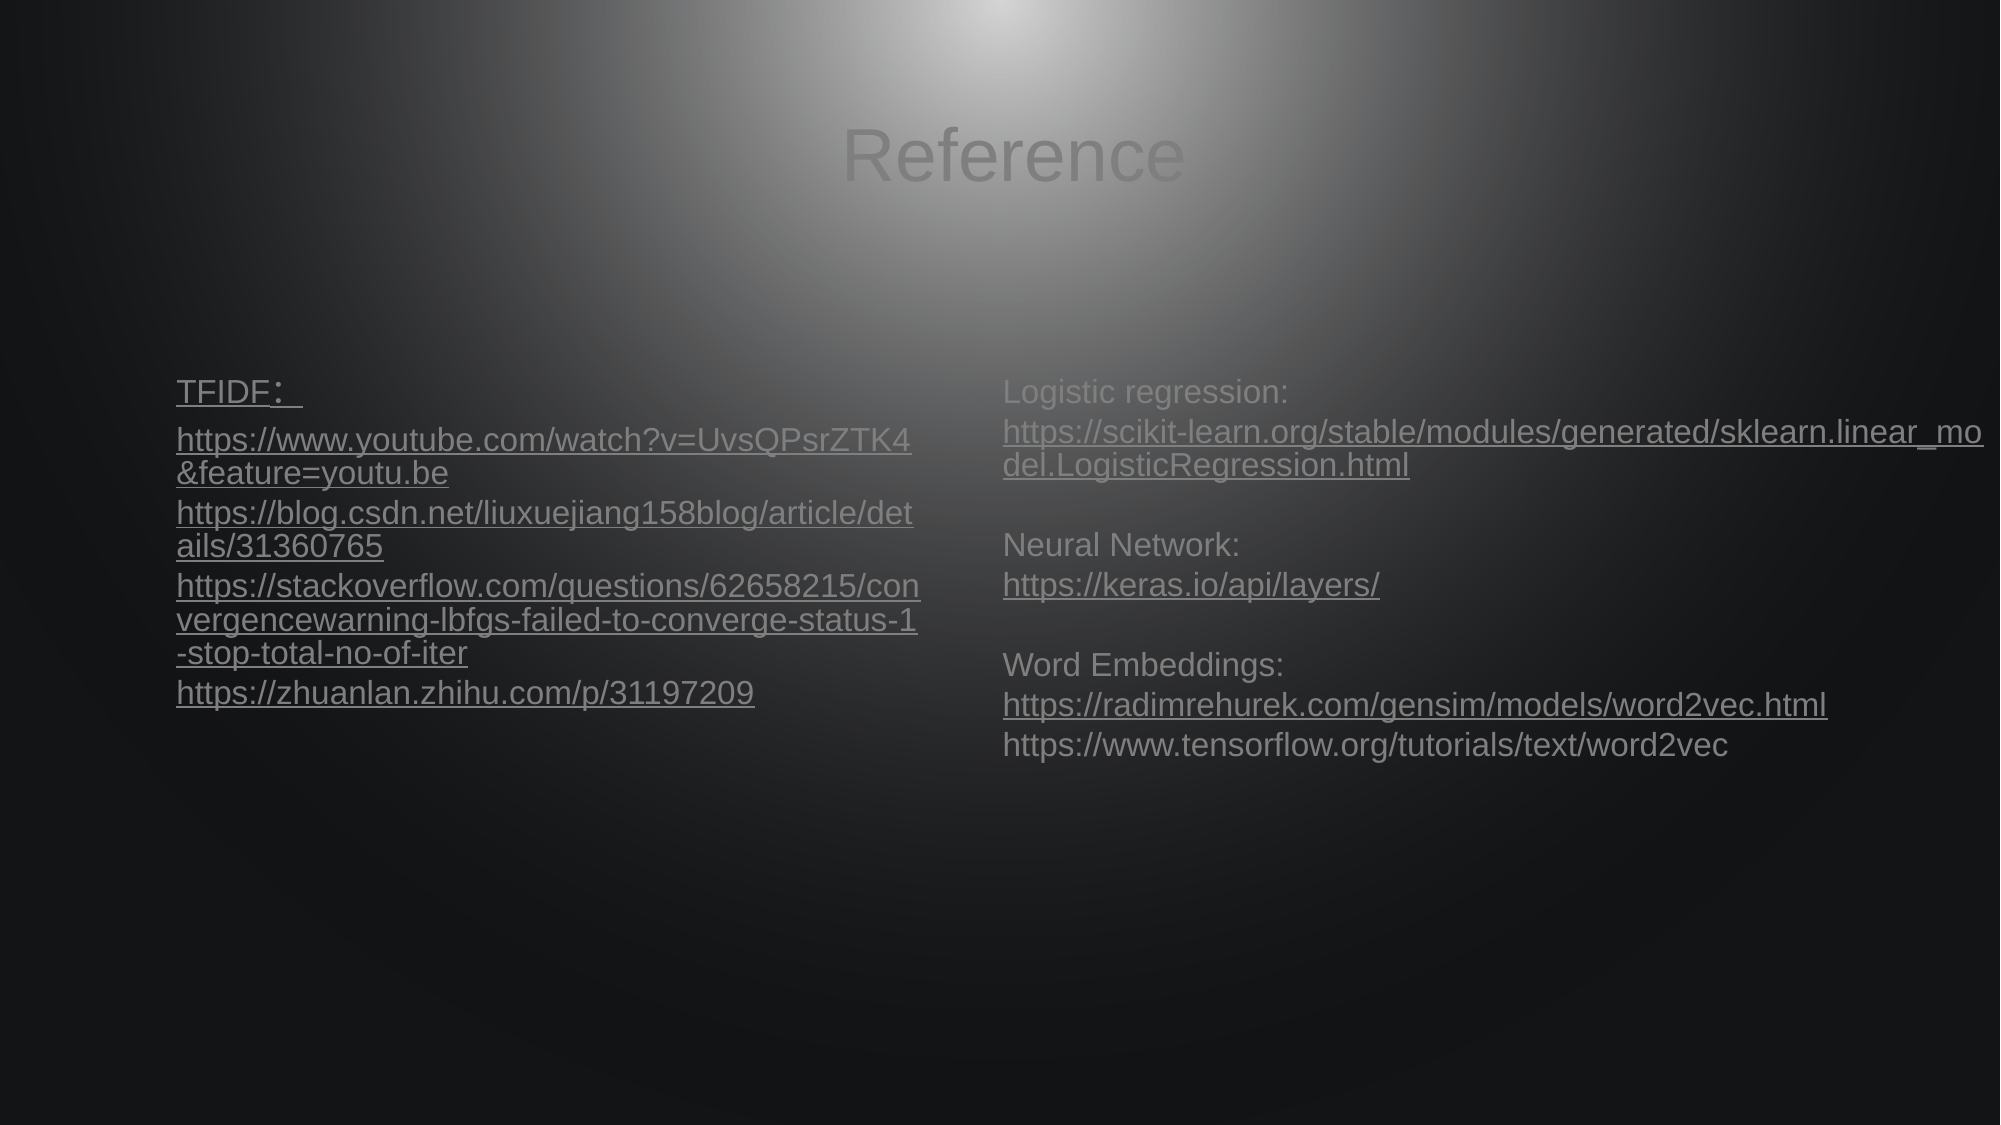

Reference
TFIDF：
https://www.youtube.com/watch?v=UvsQPsrZTK4&feature=youtu.be
https://blog.csdn.net/liuxuejiang158blog/article/details/31360765
https://stackoverflow.com/questions/62658215/convergencewarning-lbfgs-failed-to-converge-status-1-stop-total-no-of-iter
https://zhuanlan.zhihu.com/p/31197209

Logistic regression:
https://scikit-learn.org/stable/modules/generated/sklearn.linear_model.LogisticRegression.html

Neural Network:
https://keras.io/api/layers/

Word Embeddings:
https://radimrehurek.com/gensim/models/word2vec.html
https://www.tensorflow.org/tutorials/text/word2vec